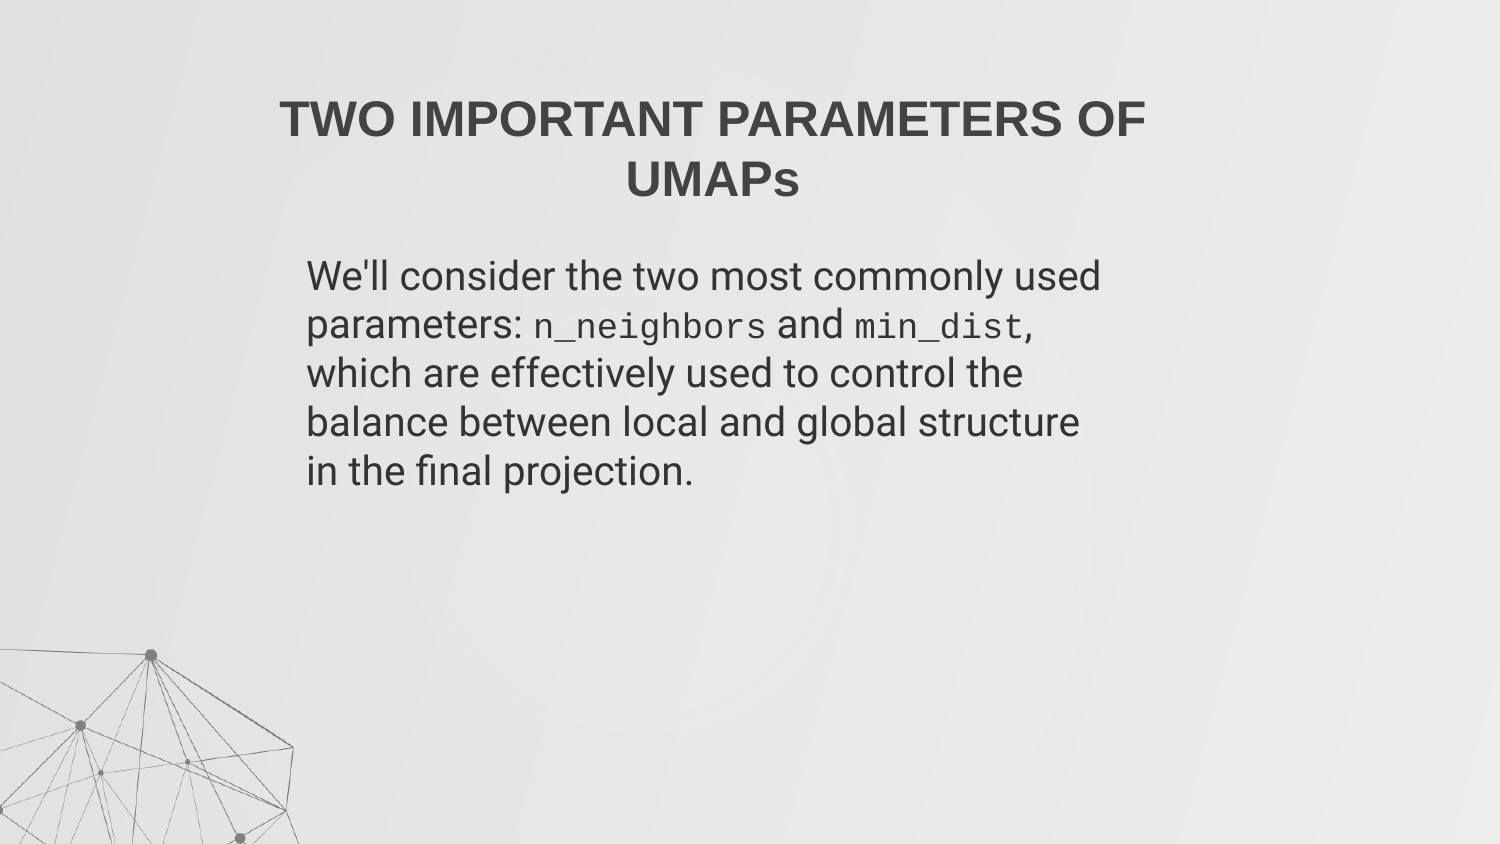

# TWO IMPORTANT PARAMETERS OF UMAPs
We'll consider the two most commonly used parameters: n_neighbors and min_dist, which are effectively used to control the balance between local and global structure in the final projection.